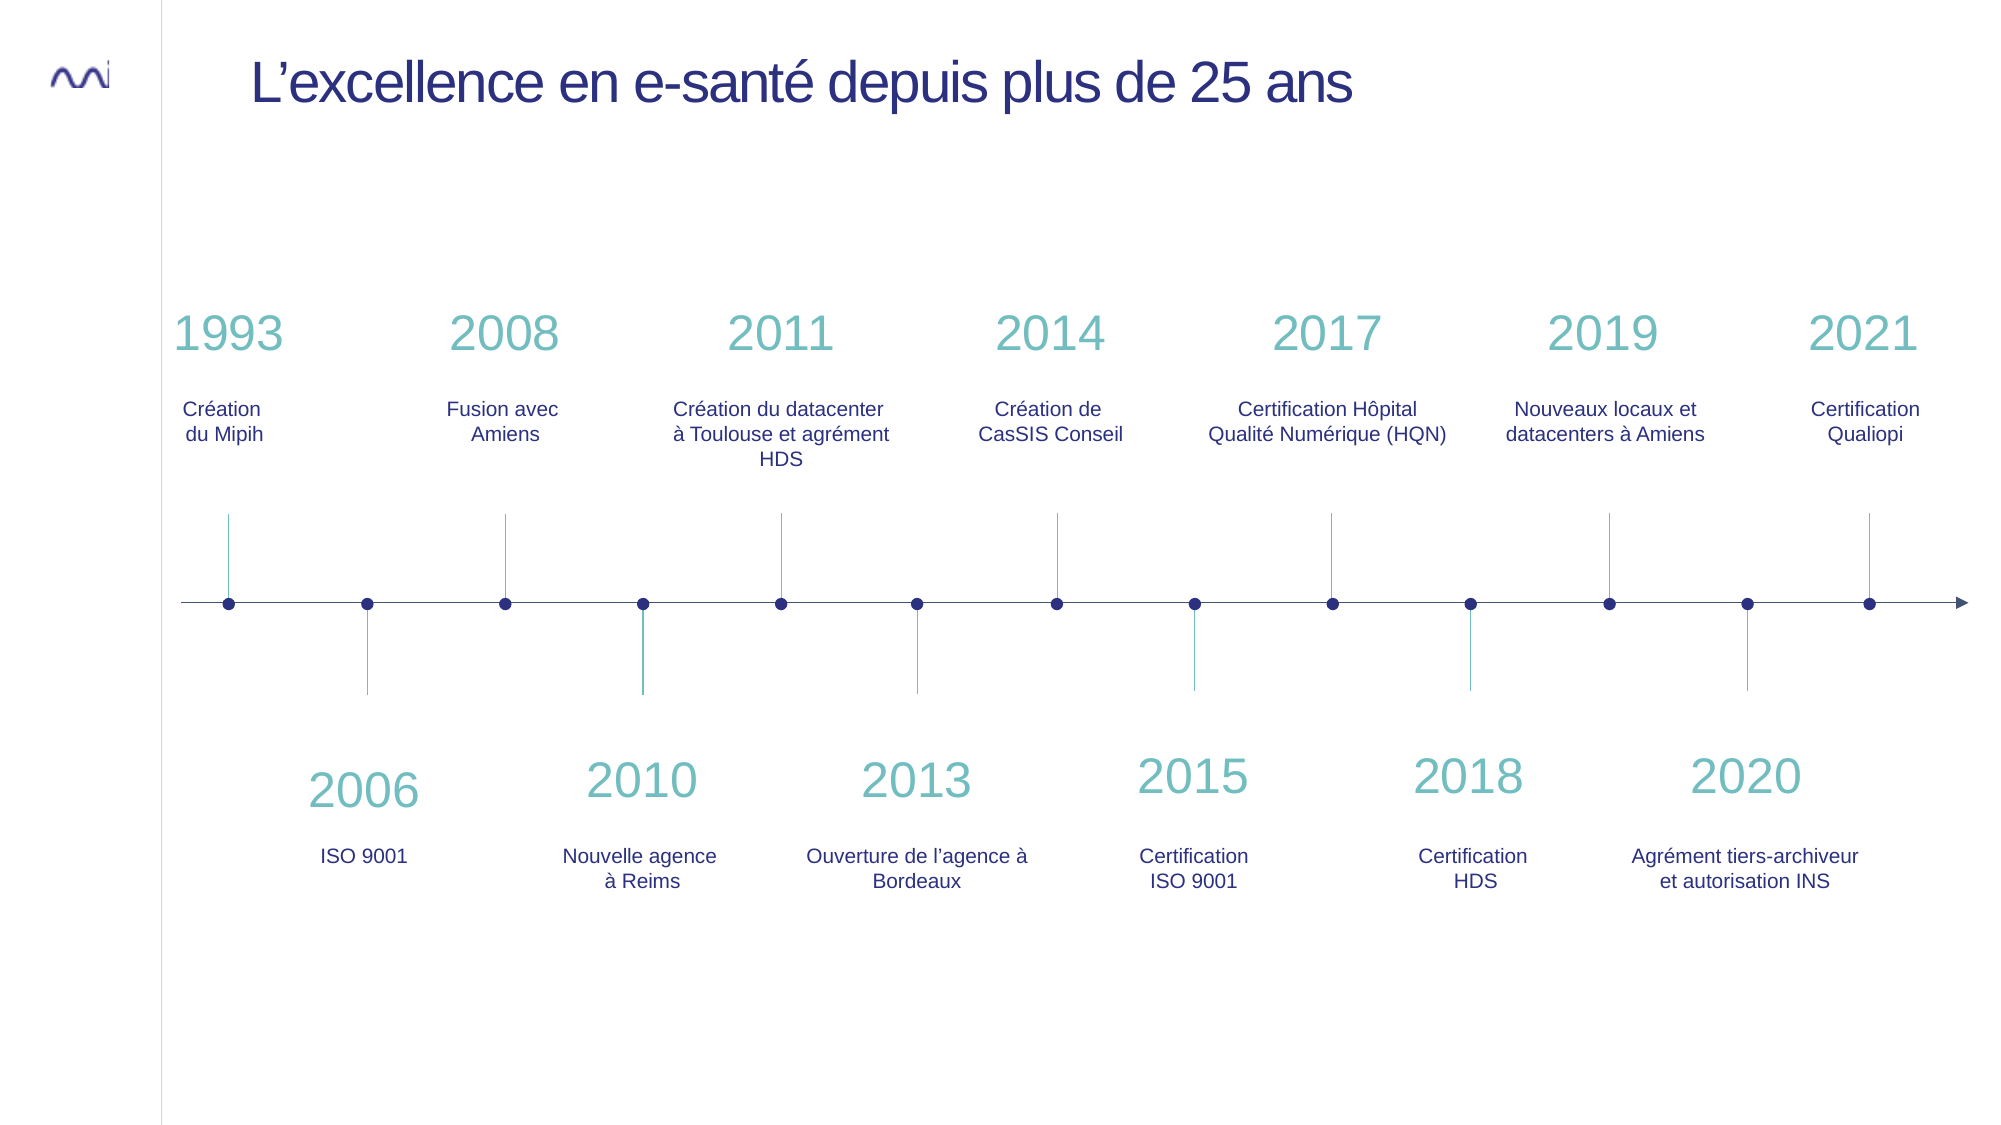

L’excellence en e-santé depuis plus de 25 ans
2011
2014
2017
2019
2021
1993
2008
Création
du Mipih
Fusion avec
Amiens
Création du datacenter
à Toulouse et agrément HDS
Création de
CasSIS Conseil
Certification Hôpital Qualité Numérique (HQN)
Nouveaux locaux et datacenters à Amiens
Certification
Qualiopi

2015
2018
2020
2013
2010
2006
ISO 9001
Nouvelle agence
à Reims
Ouverture de l’agence à Bordeaux
Certification
ISO 9001
Certification
HDS
Agrément tiers-archiveur et autorisation INS